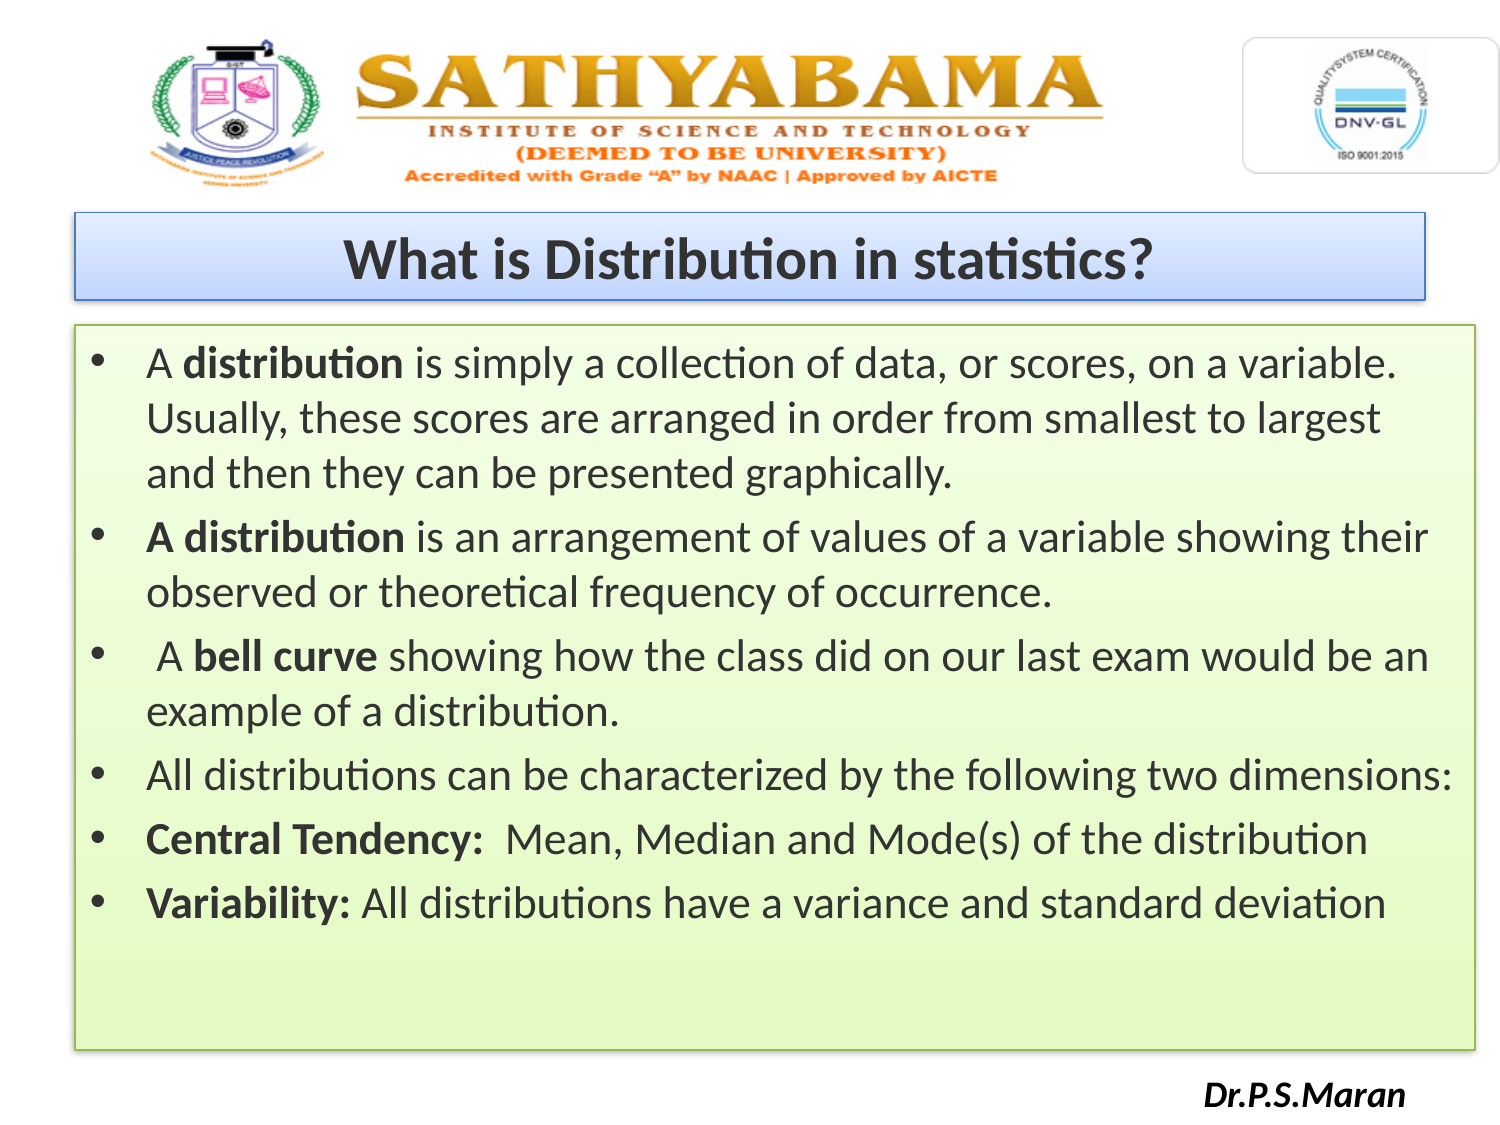

What is Distribution in statistics?
A distribution is simply a collection of data, or scores, on a variable. Usually, these scores are arranged in order from smallest to largest and then they can be presented graphically.
A distribution is an arrangement of values of a variable showing their observed or theoretical frequency of occurrence.
 A bell curve showing how the class did on our last exam would be an example of a distribution.
All distributions can be characterized by the following two dimensions:
Central Tendency:  Mean, Median and Mode(s) of the distribution
Variability: All distributions have a variance and standard deviation